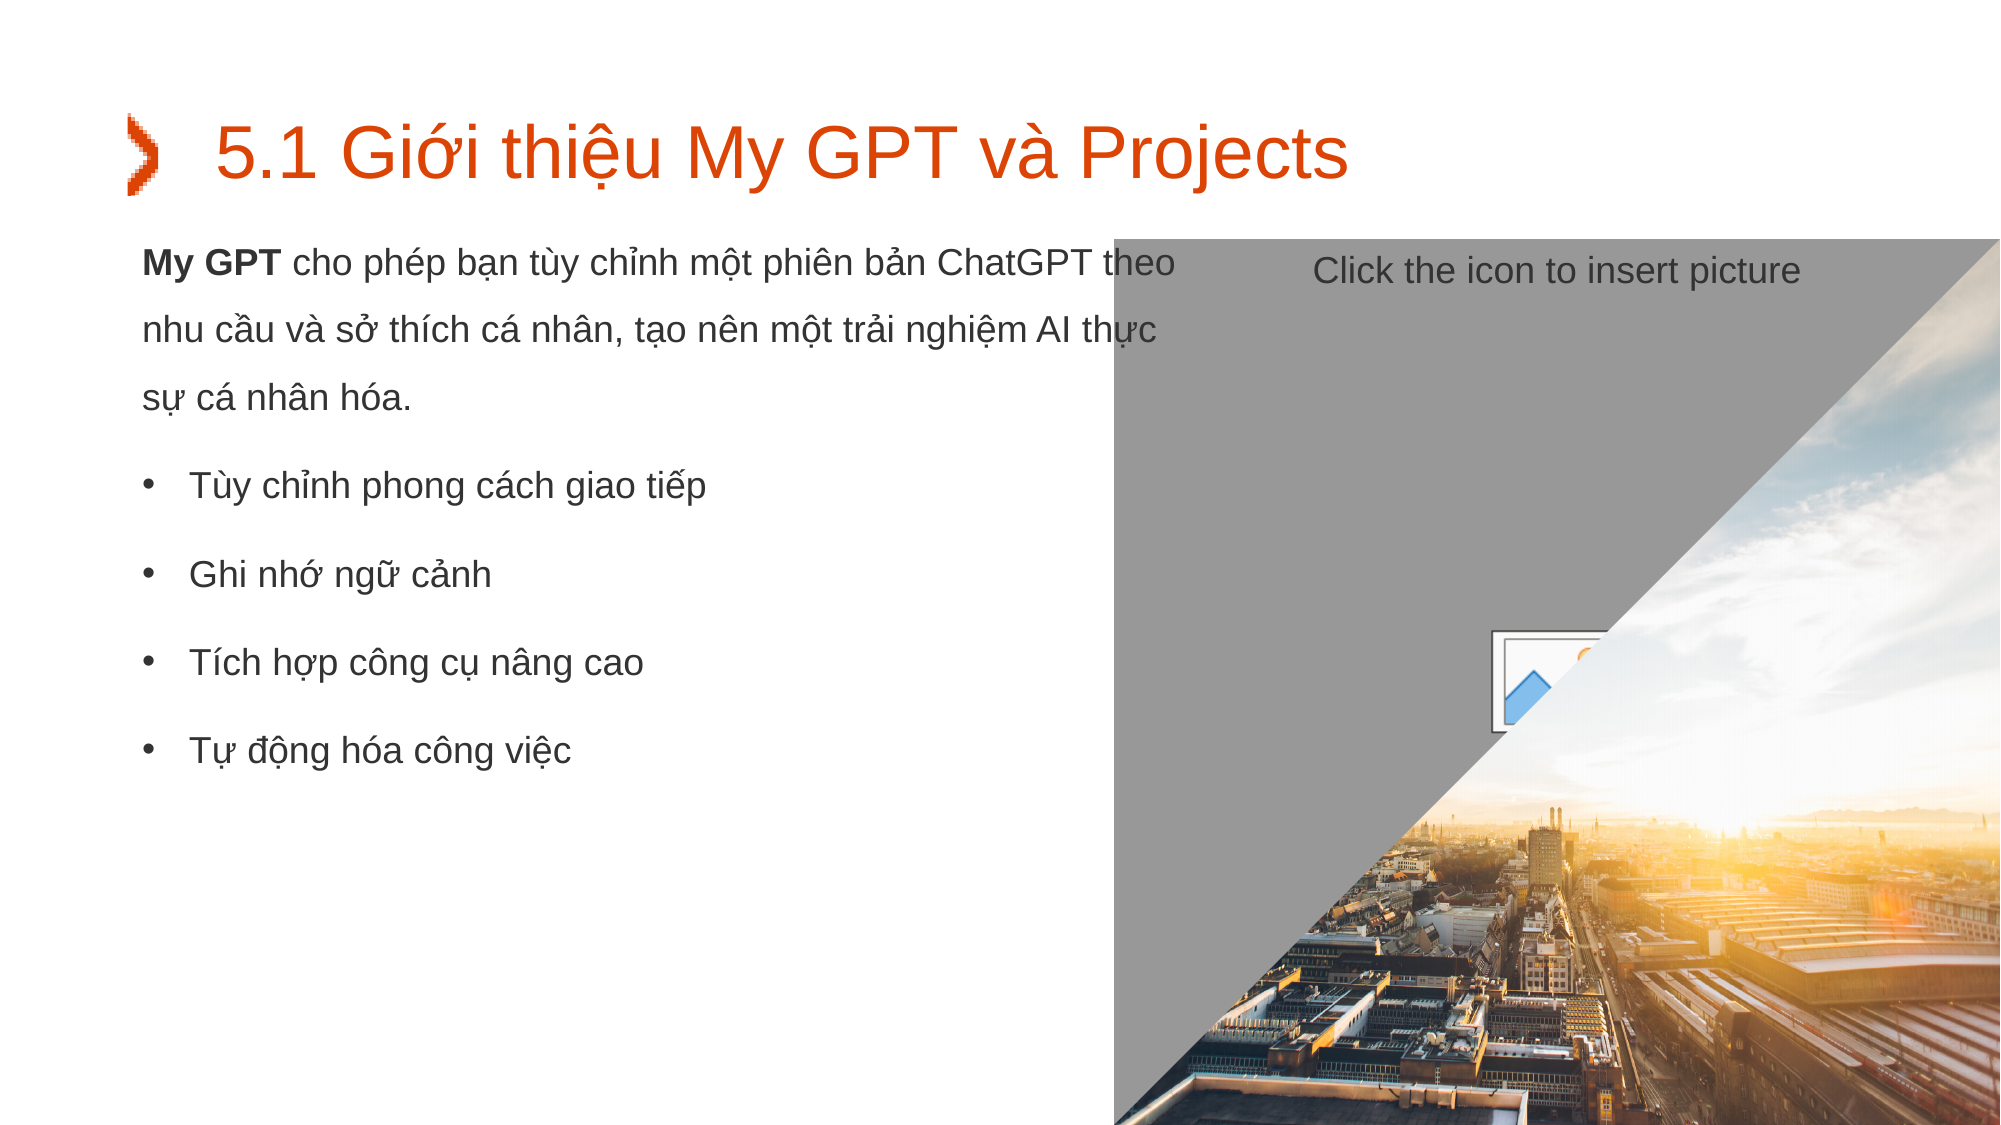

# 5.1 Giới thiệu My GPT và Projects
My GPT cho phép bạn tùy chỉnh một phiên bản ChatGPT theo nhu cầu và sở thích cá nhân, tạo nên một trải nghiệm AI thực sự cá nhân hóa.
Tùy chỉnh phong cách giao tiếp
Ghi nhớ ngữ cảnh
Tích hợp công cụ nâng cao
Tự động hóa công việc

47